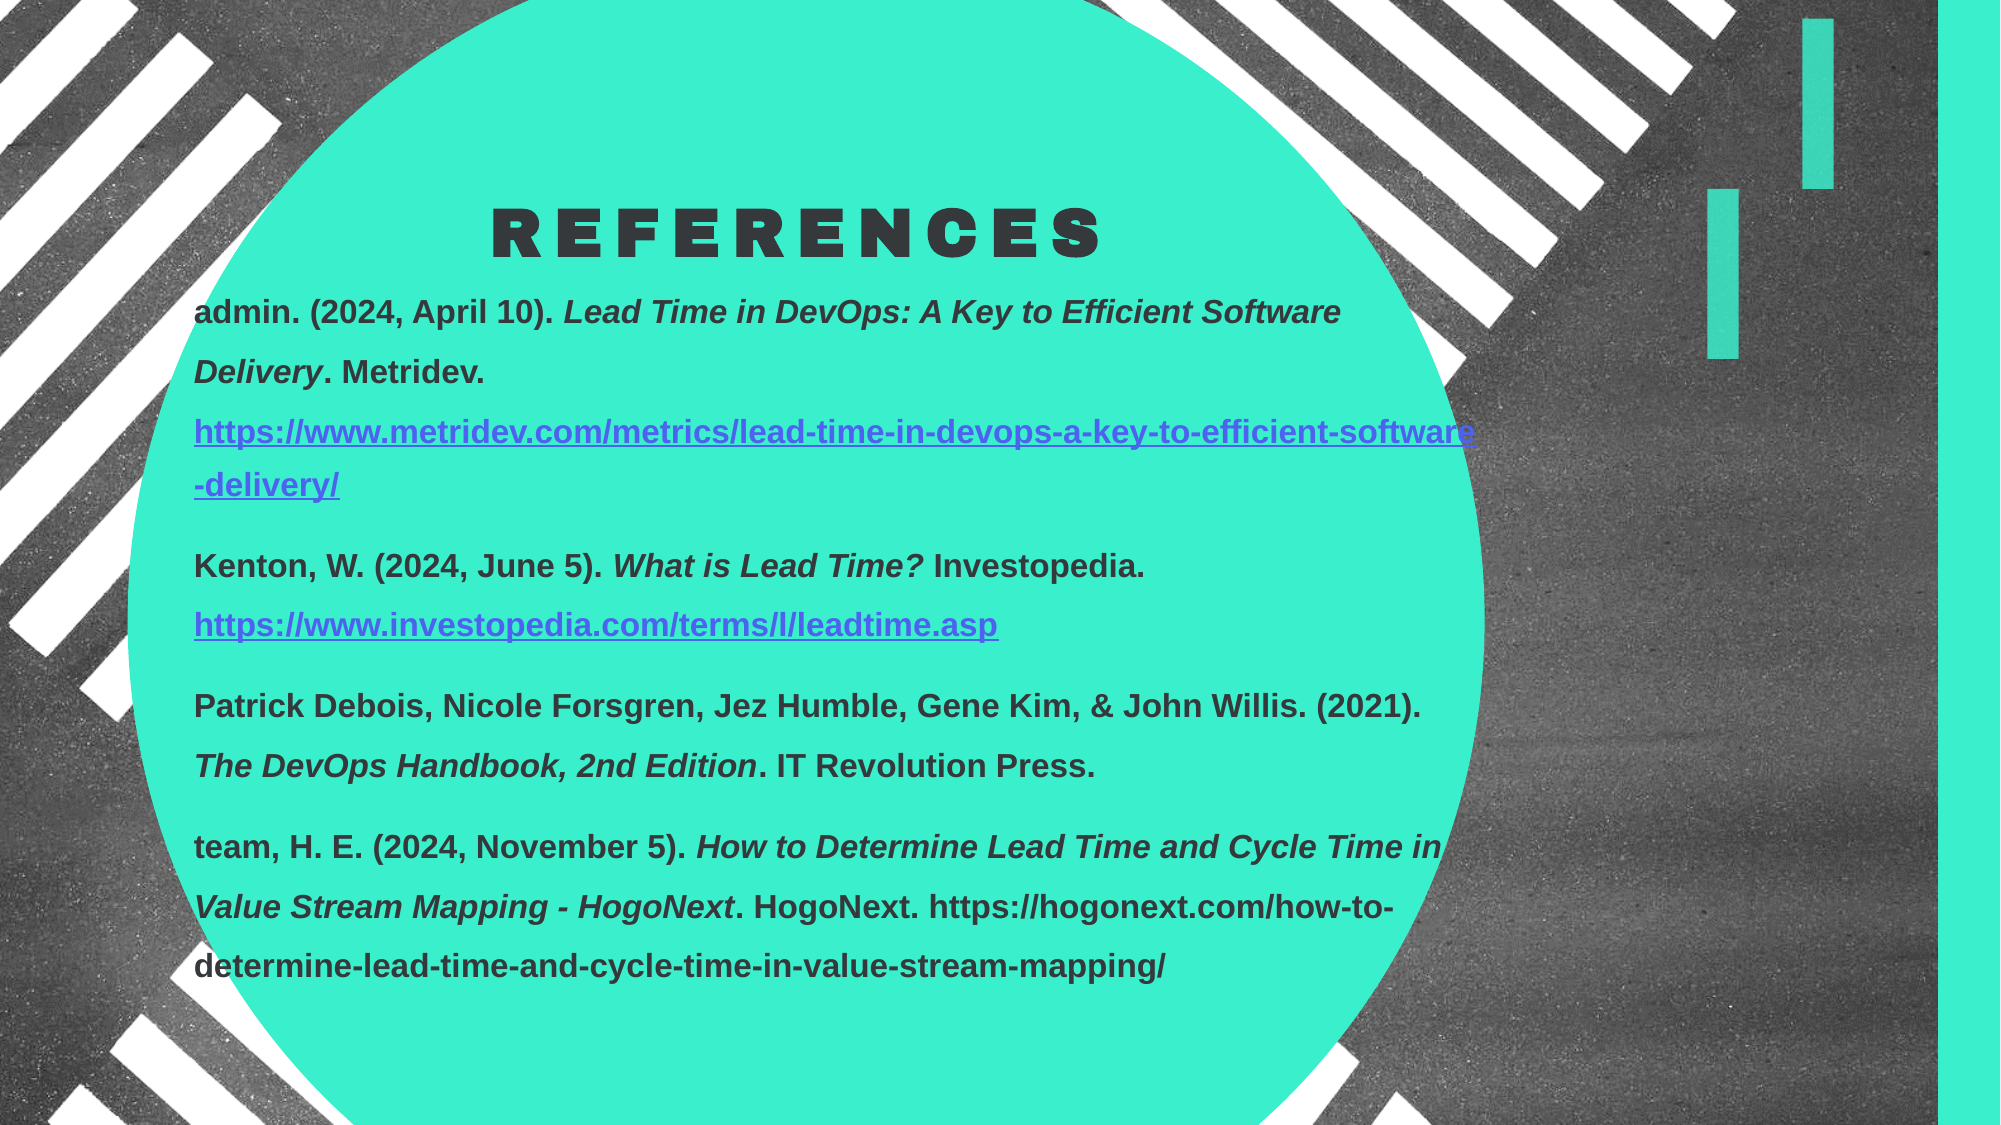

# References
admin. (2024, April 10). Lead Time in DevOps: A Key to Efficient Software Delivery. Metridev. https://www.metridev.com/metrics/lead-time-in-devops-a-key-to-efficient-software-delivery/
Kenton, W. (2024, June 5). What is Lead Time? Investopedia. https://www.investopedia.com/terms/l/leadtime.asp
Patrick Debois, Nicole Forsgren, Jez Humble, Gene Kim, & John Willis. (2021). The DevOps Handbook, 2nd Edition. IT Revolution Press.
team, H. E. (2024, November 5). How to Determine Lead Time and Cycle Time in Value Stream Mapping - HogoNext. HogoNext. https://hogonext.com/how-to-determine-lead-time-and-cycle-time-in-value-stream-mapping/
‌

‌

‌